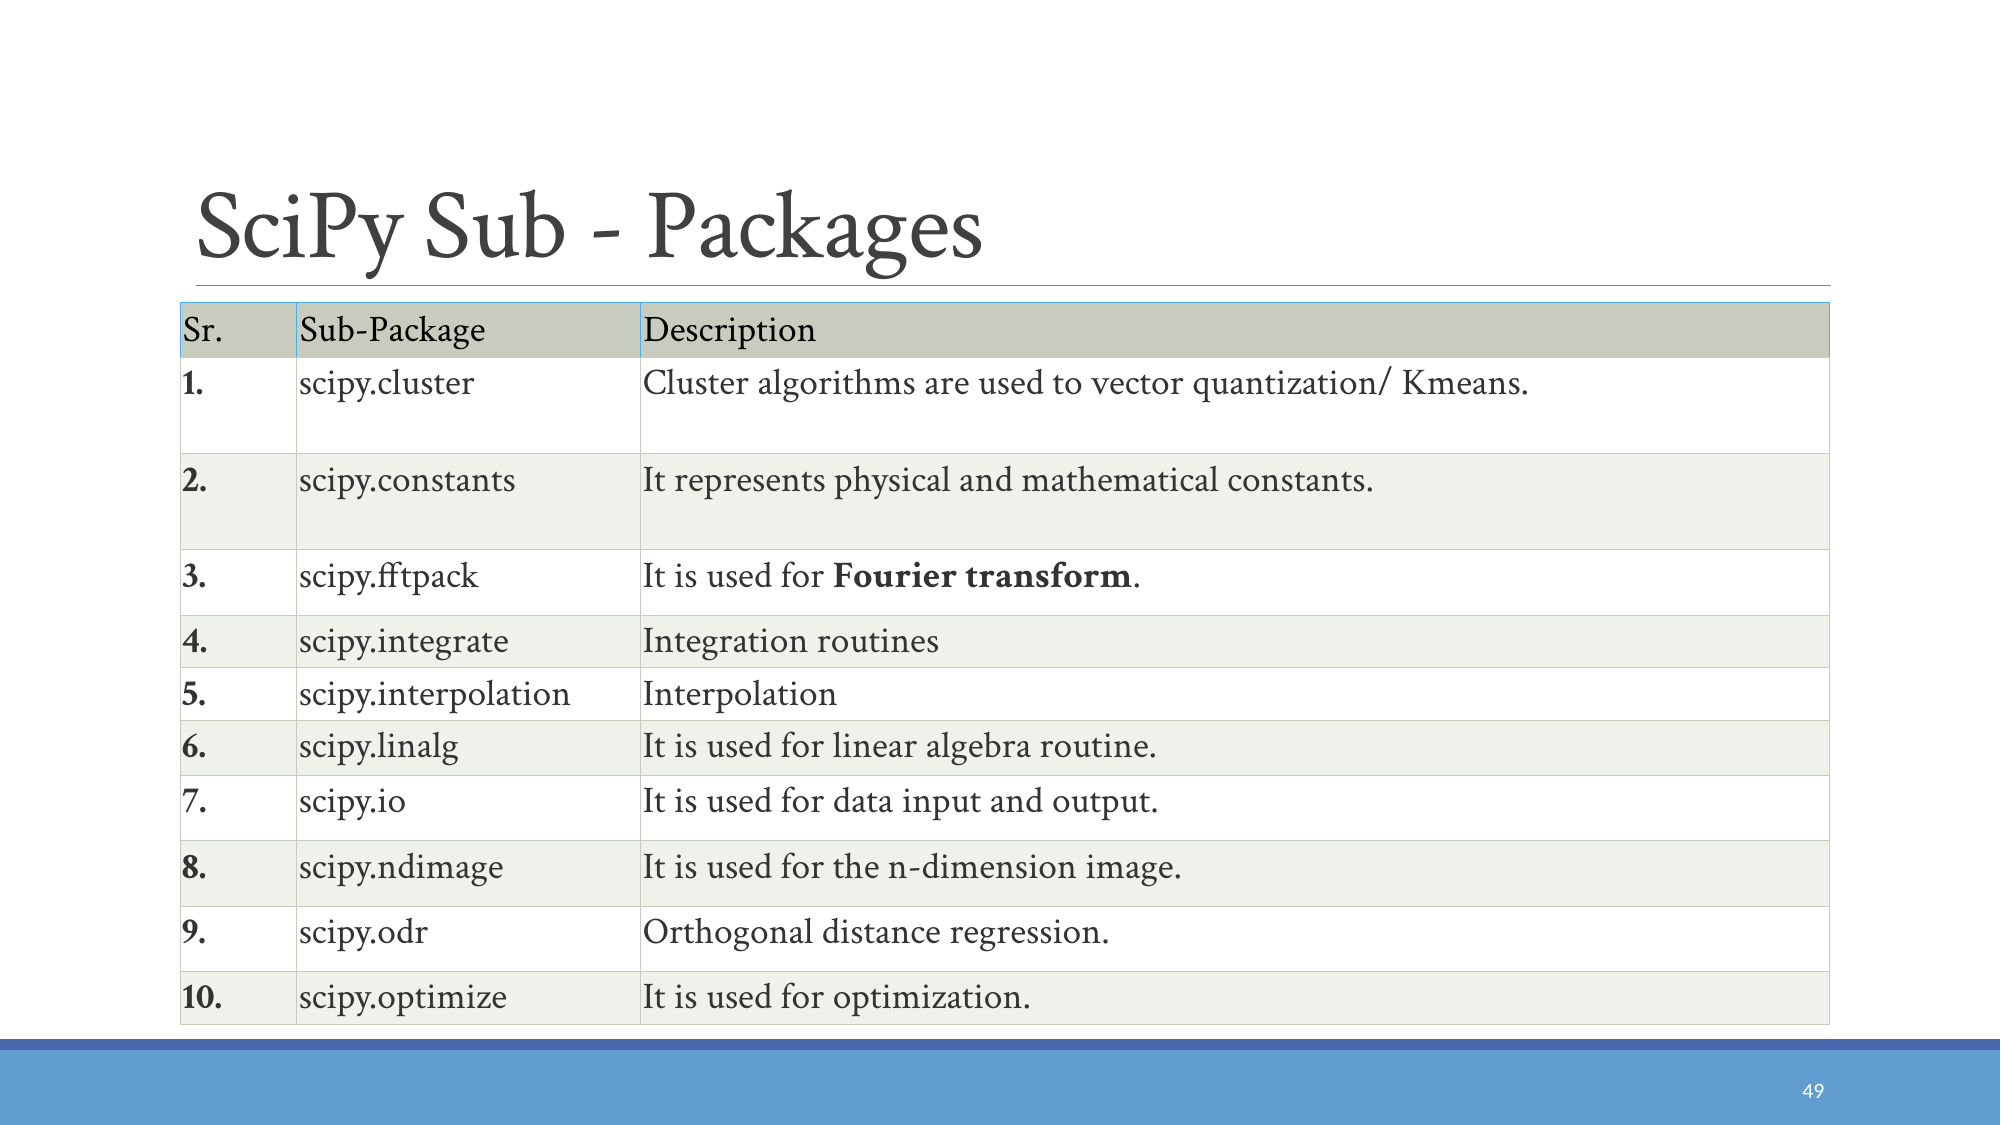

# SciPy Sub - Packages
| Sr. | Sub-Package | Description |
| --- | --- | --- |
| 1. | scipy.cluster | Cluster algorithms are used to vector quantization/ Kmeans. |
| 2. | scipy.constants | It represents physical and mathematical constants. |
| 3. | scipy.fftpack | It is used for Fourier transform. |
| 4. | scipy.integrate | Integration routines |
| 5. | scipy.interpolation | Interpolation |
| 6. | scipy.linalg | It is used for linear algebra routine. |
| 7. | scipy.io | It is used for data input and output. |
| 8. | scipy.ndimage | It is used for the n-dimension image. |
| 9. | scipy.odr | Orthogonal distance regression. |
| 10. | scipy.optimize | It is used for optimization. |
49